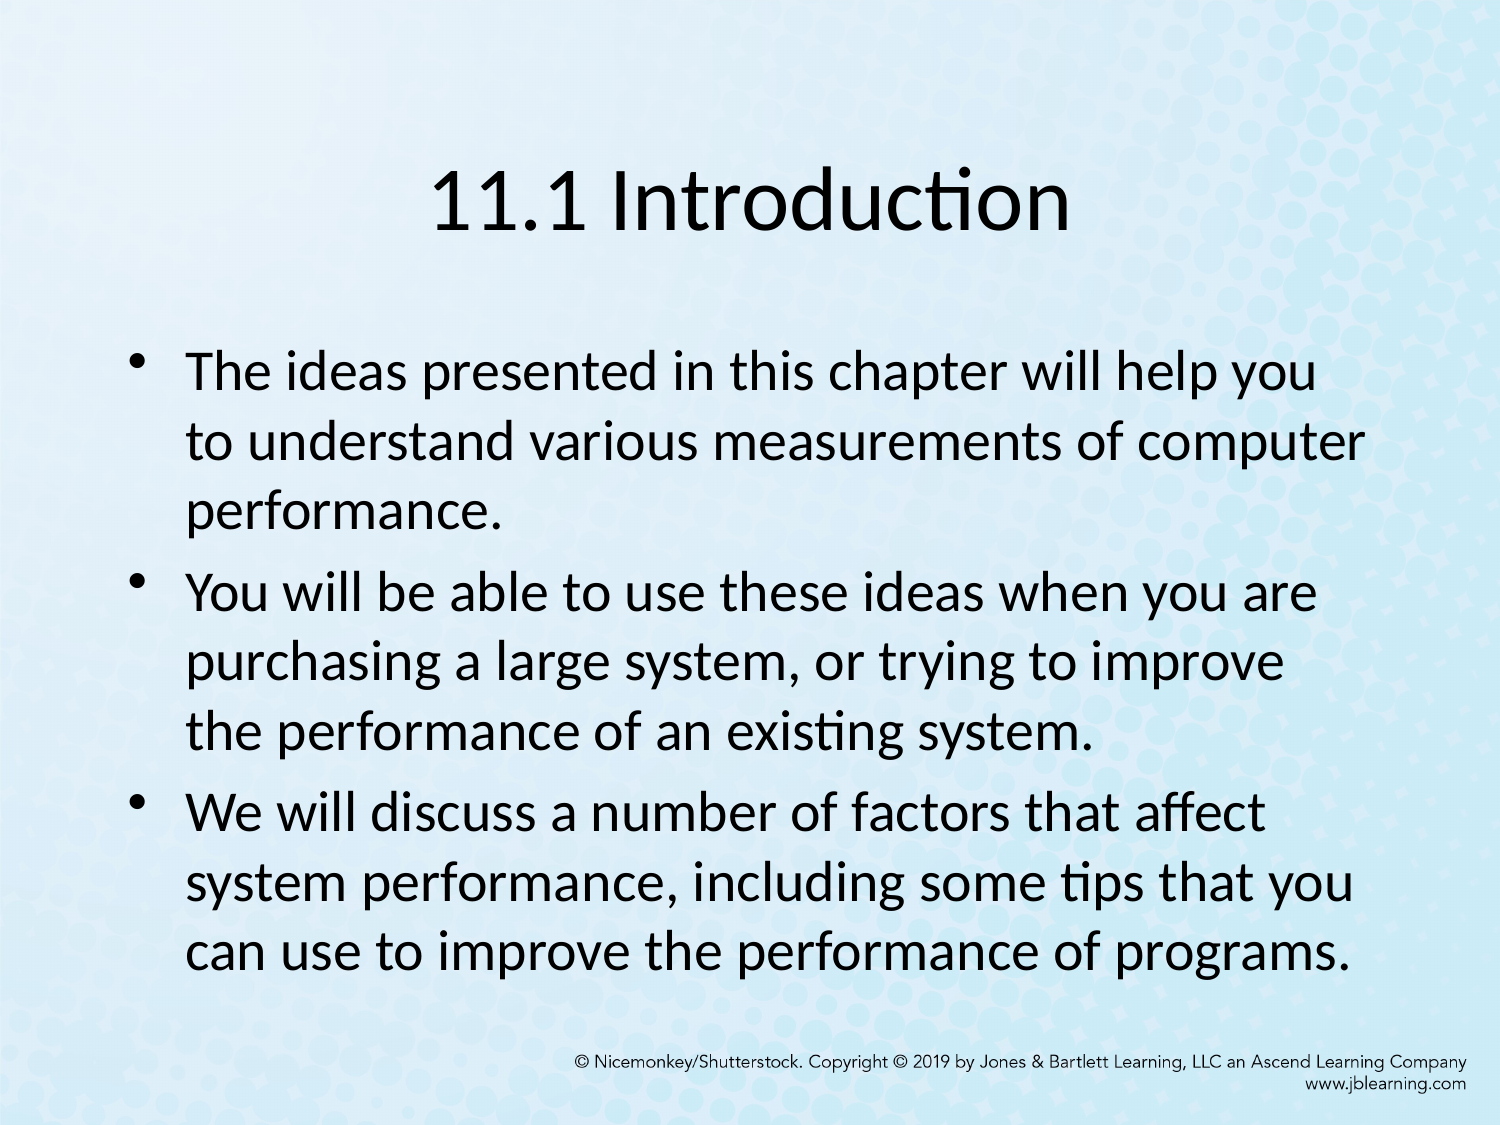

# 11.1 Introduction
The ideas presented in this chapter will help you to understand various measurements of computer performance.
You will be able to use these ideas when you are purchasing a large system, or trying to improve the performance of an existing system.
We will discuss a number of factors that affect system performance, including some tips that you can use to improve the performance of programs.